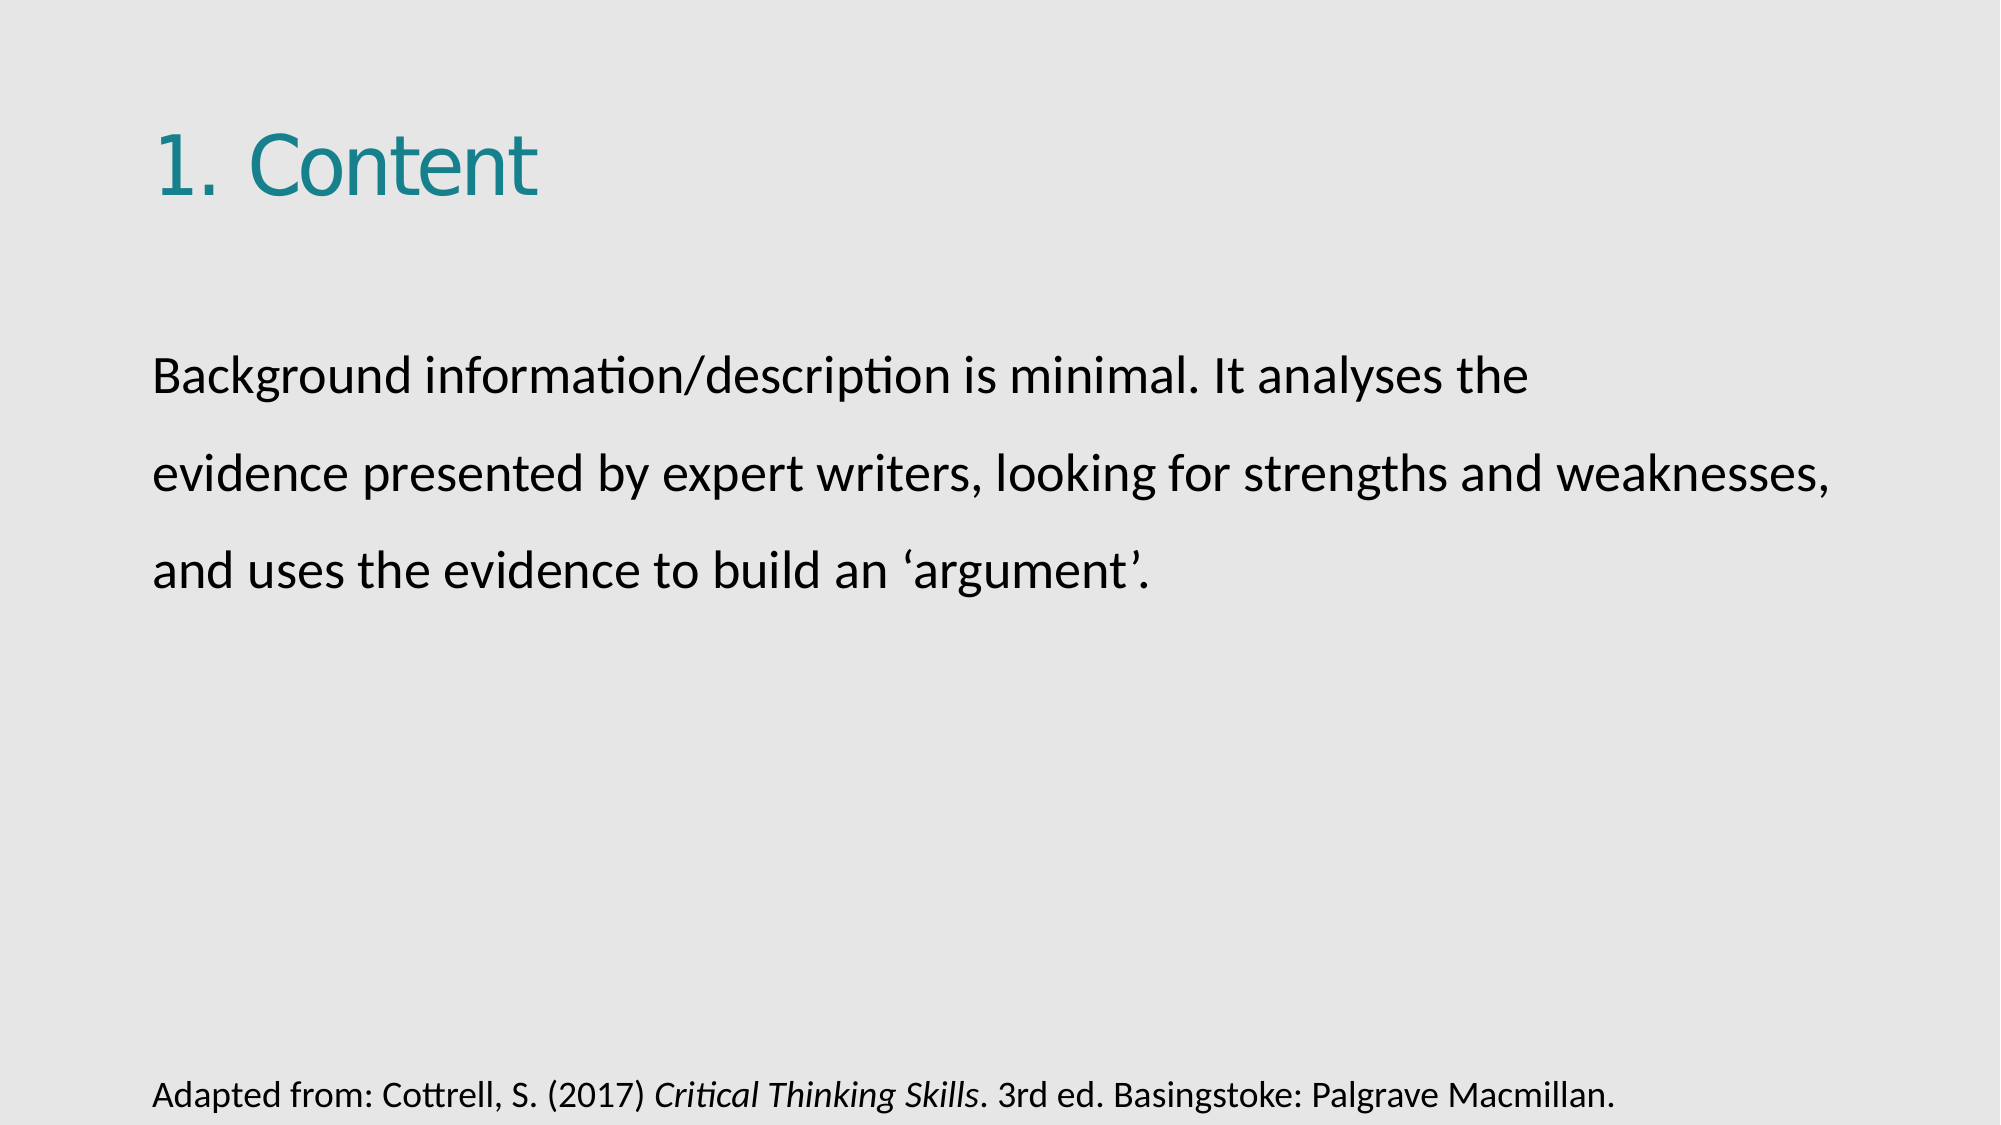

# 1. Content
Background information/description is minimal. It analyses the evidence presented by expert writers, looking for strengths and weaknesses, and uses the evidence to build an ‘argument’. ​
Adapted from: Cottrell, S. (2017) Critical Thinking Skills. 3rd ed. Basingstoke: Palgrave Macmillan.​